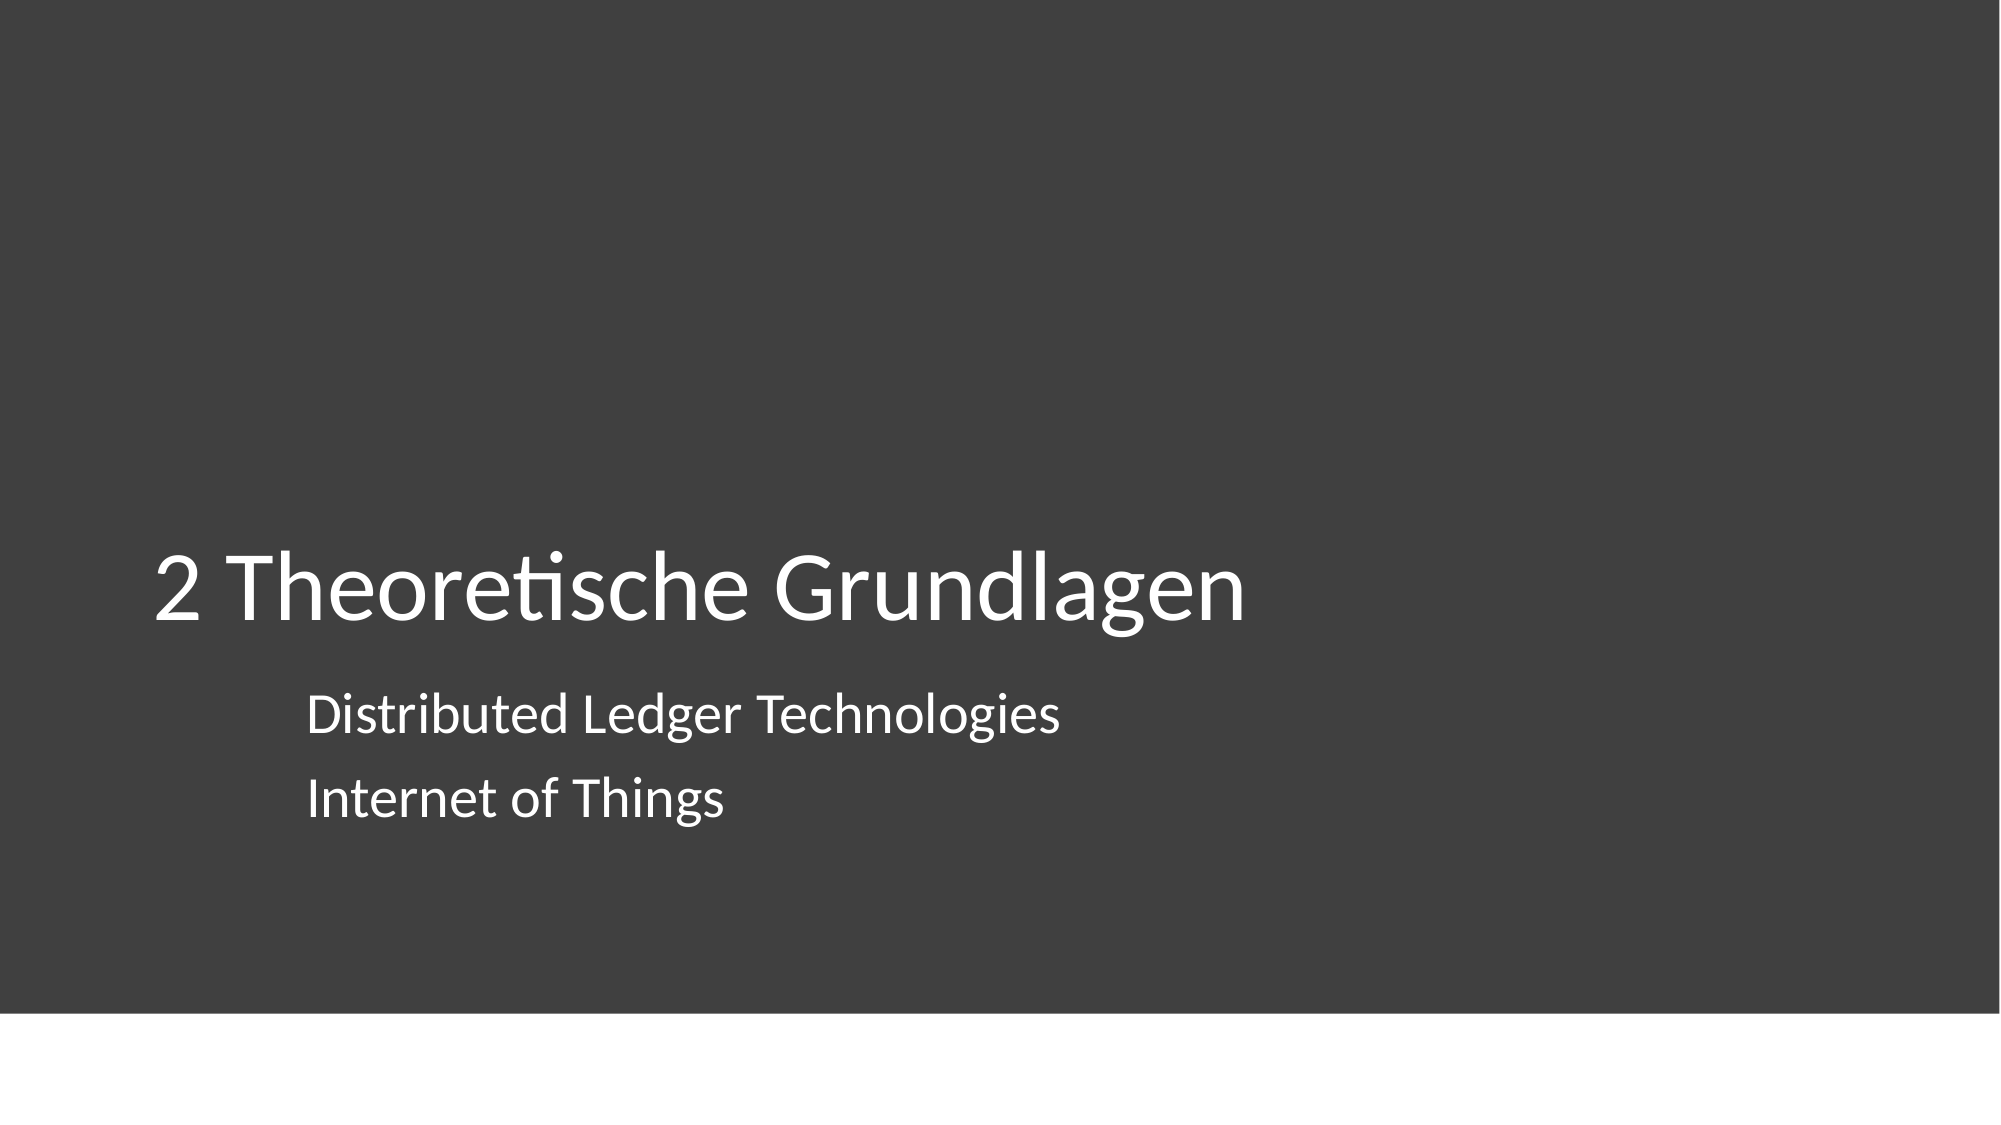

# 2 Theoretische Grundlagen
	Distributed Ledger Technologies
	Internet of Things
Masterarbeit Sebastian Kanz - April 2020
8